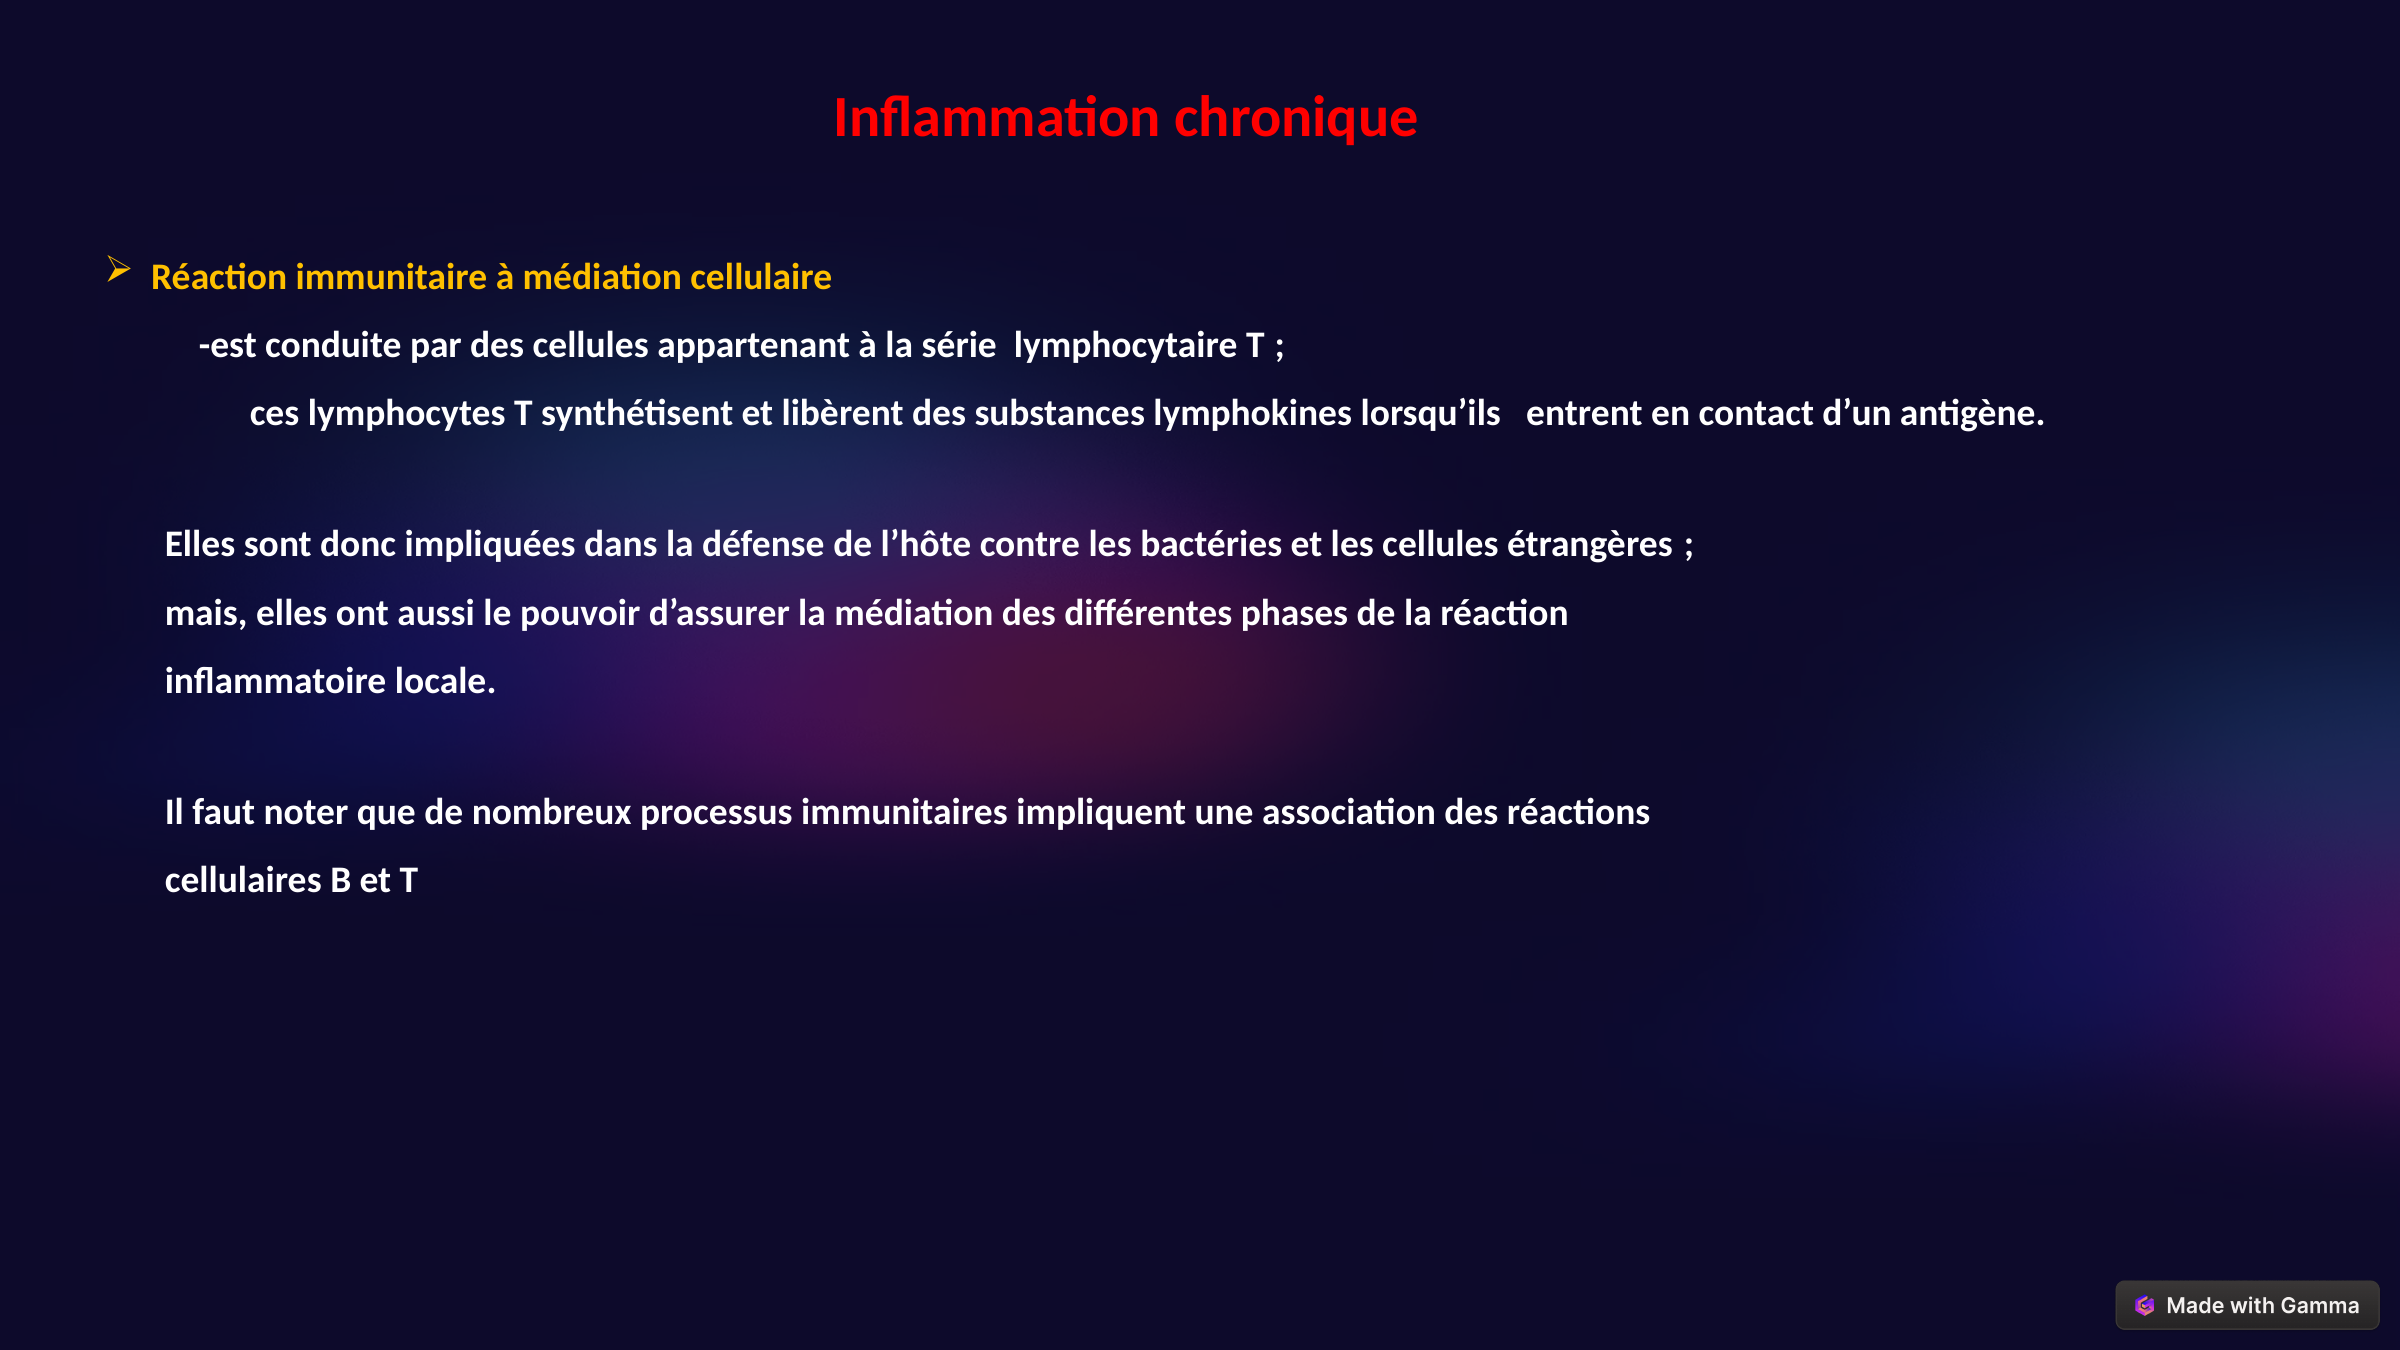

Inflammation chronique

Réaction immunitaire à médiation cellulaire
             -est conduite par des cellules appartenant à la série  lymphocytaire T ;
                   ces lymphocytes T synthétisent et libèrent des substances lymphokines lorsqu’ils   entrent en contact d’un antigène.

         Elles sont donc impliquées dans la défense de l’hôte contre les bactéries et les cellules étrangères ;
         mais, elles ont aussi le pouvoir d’assurer la médiation des différentes phases de la réaction
         inflammatoire locale.

         Il faut noter que de nombreux processus immunitaires impliquent une association des réactions
         cellulaires B et T